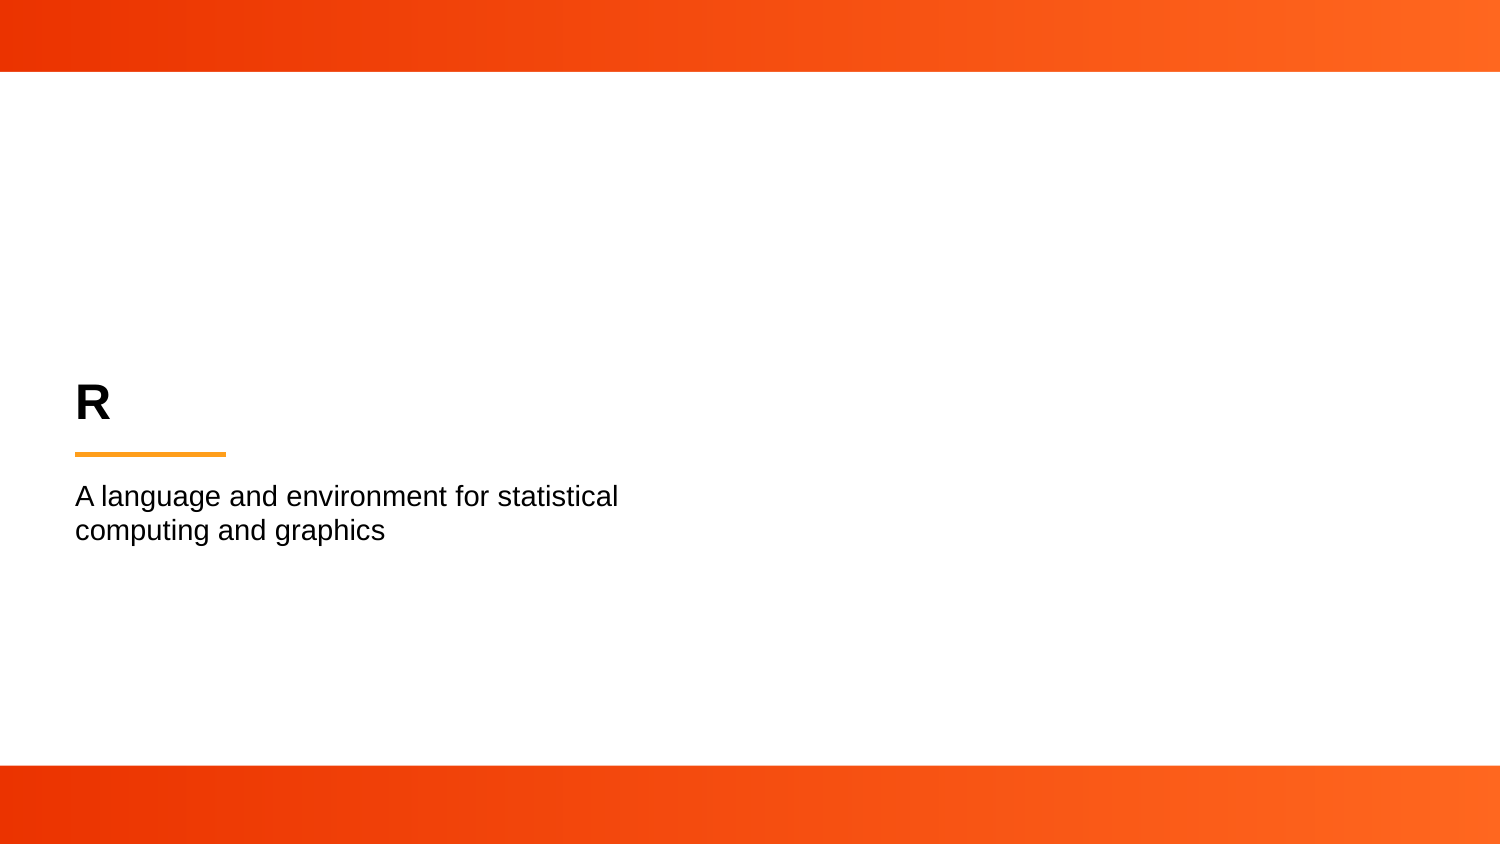

# R
A language and environment for statistical computing and graphics